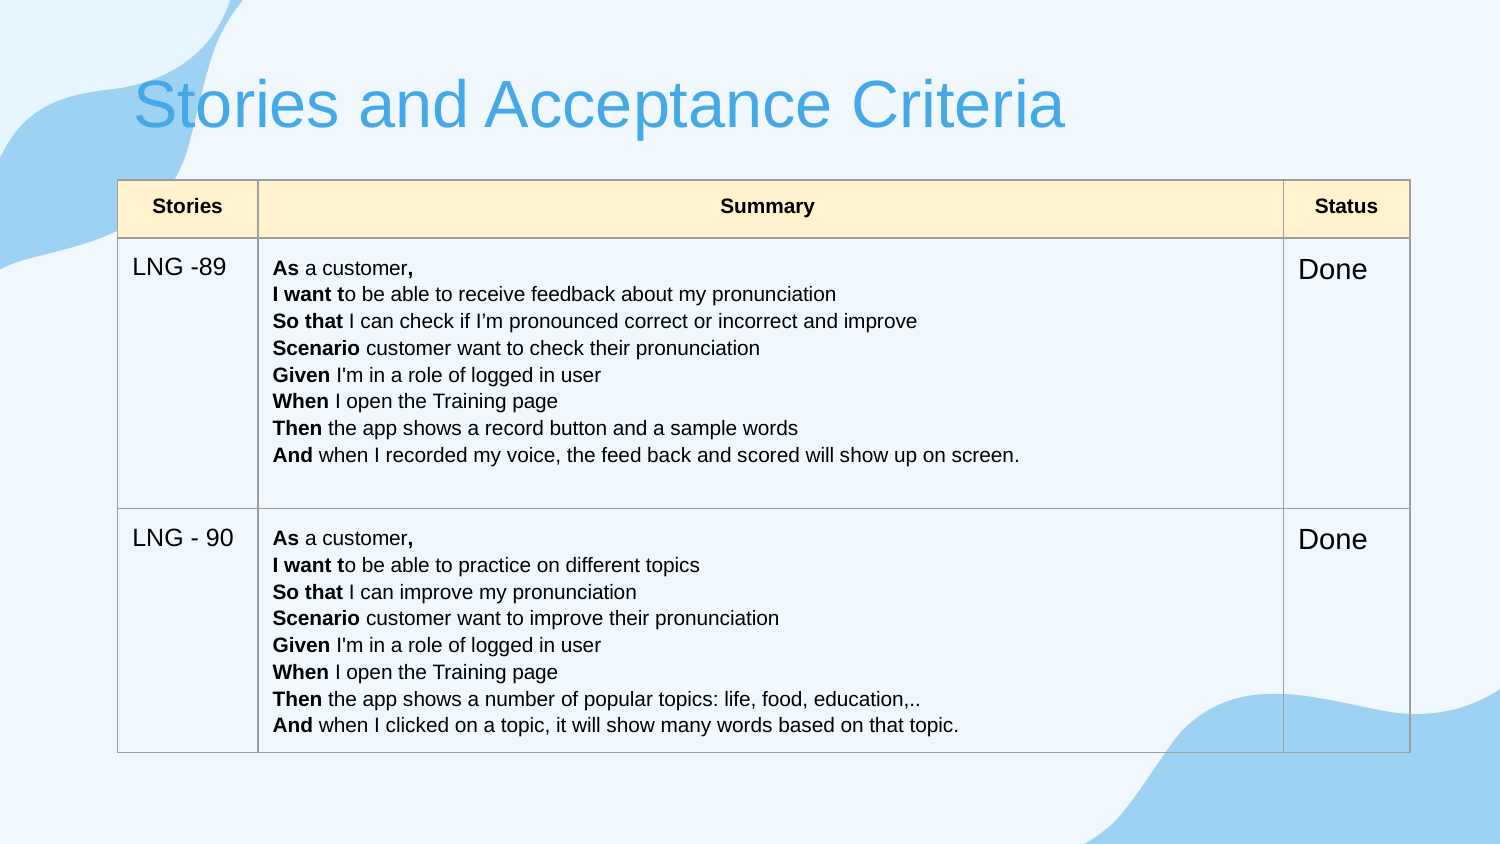

# Stories and Acceptance Criteria
| Stories | Summary | Status |
| --- | --- | --- |
| LNG -89 | As a customer, I want to be able to receive feedback about my pronunciation So that I can check if I’m pronounced correct or incorrect and improve Scenario customer want to check their pronunciation Given I'm in a role of logged in user When I open the Training page Then the app shows a record button and a sample words And when I recorded my voice, the feed back and scored will show up on screen. | Done |
| LNG - 90 | As a customer, I want to be able to practice on different topics So that I can improve my pronunciation Scenario customer want to improve their pronunciation Given I'm in a role of logged in user When I open the Training page Then the app shows a number of popular topics: life, food, education,.. And when I clicked on a topic, it will show many words based on that topic. | Done |